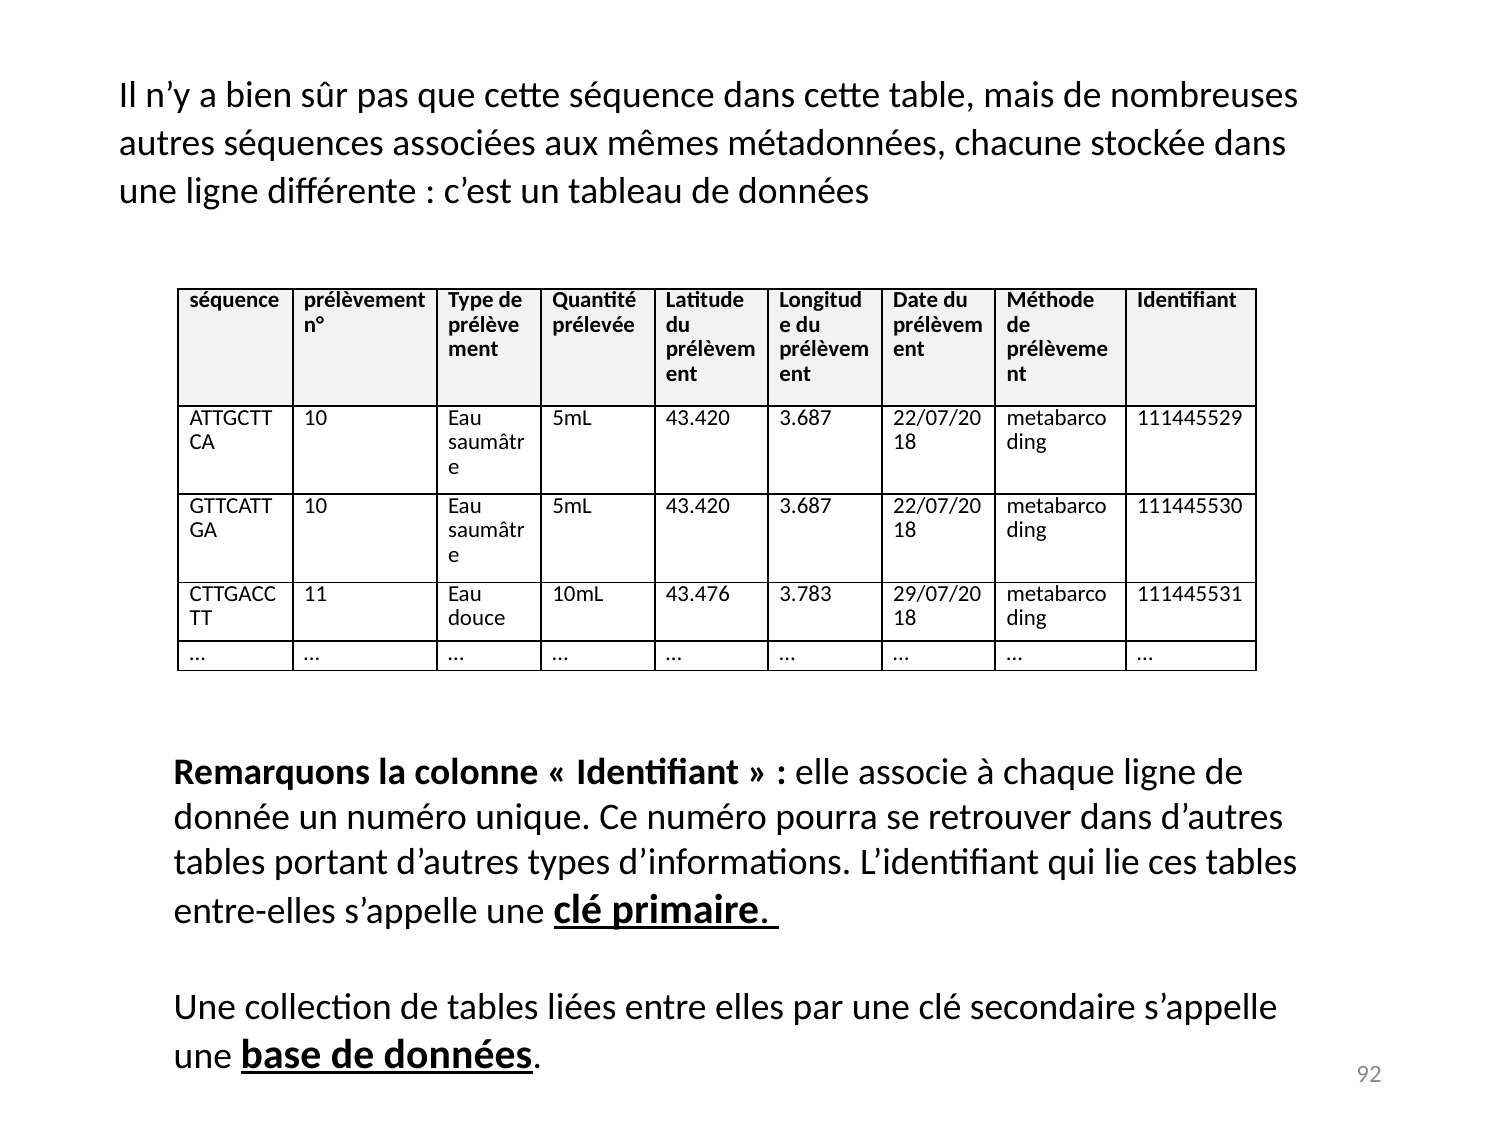

Il n’y a bien sûr pas que cette séquence dans cette table, mais de nombreuses autres séquences associées aux mêmes métadonnées, chacune stockée dans une ligne différente : c’est un tableau de données
| séquence | prélèvement n° | Type de prélèvement | Quantité prélevée | Latitude du prélèvement | Longitude du prélèvement | Date du prélèvement | Méthode de prélèvement | Identifiant |
| --- | --- | --- | --- | --- | --- | --- | --- | --- |
| ATTGCTTCA | 10 | Eau saumâtre | 5mL | 43.420 | 3.687 | 22/07/2018 | metabarcoding | 111445529 |
| GTTCATTGA | 10 | Eau saumâtre | 5mL | 43.420 | 3.687 | 22/07/2018 | metabarcoding | 111445530 |
| CTTGACCTT | 11 | Eau douce | 10mL | 43.476 | 3.783 | 29/07/2018 | metabarcoding | 111445531 |
| … | … | … | … | … | … | … | … | … |
Remarquons la colonne « Identifiant » : elle associe à chaque ligne de donnée un numéro unique. Ce numéro pourra se retrouver dans d’autres tables portant d’autres types d’informations. L’identifiant qui lie ces tables entre-elles s’appelle une clé primaire.

Une collection de tables liées entre elles par une clé secondaire s’appelle une base de données.
92